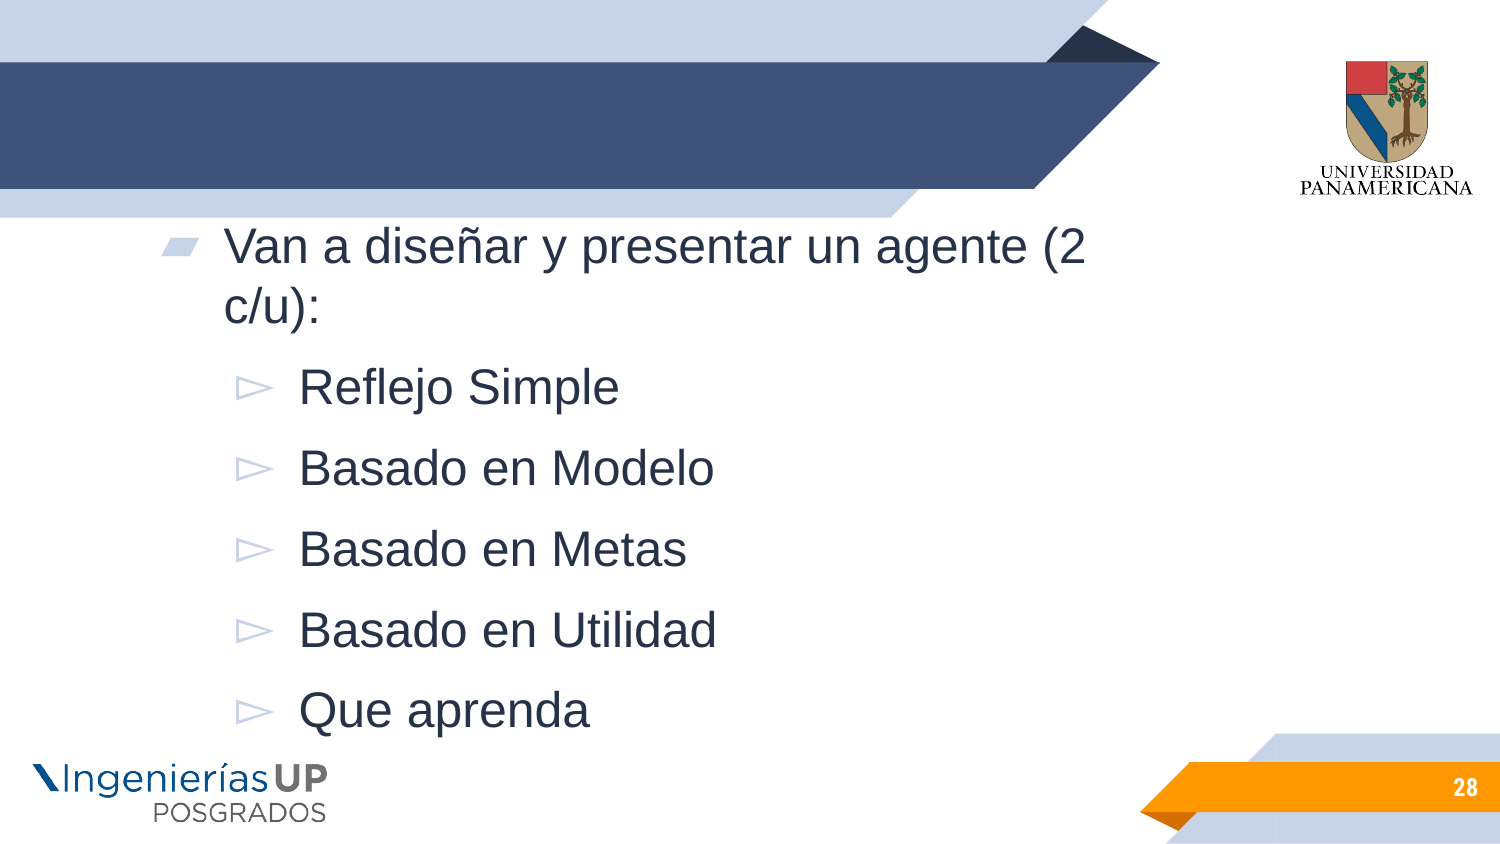

#
Van a diseñar y presentar un agente (2 c/u):
Reflejo Simple
Basado en Modelo
Basado en Metas
Basado en Utilidad
Que aprenda
28